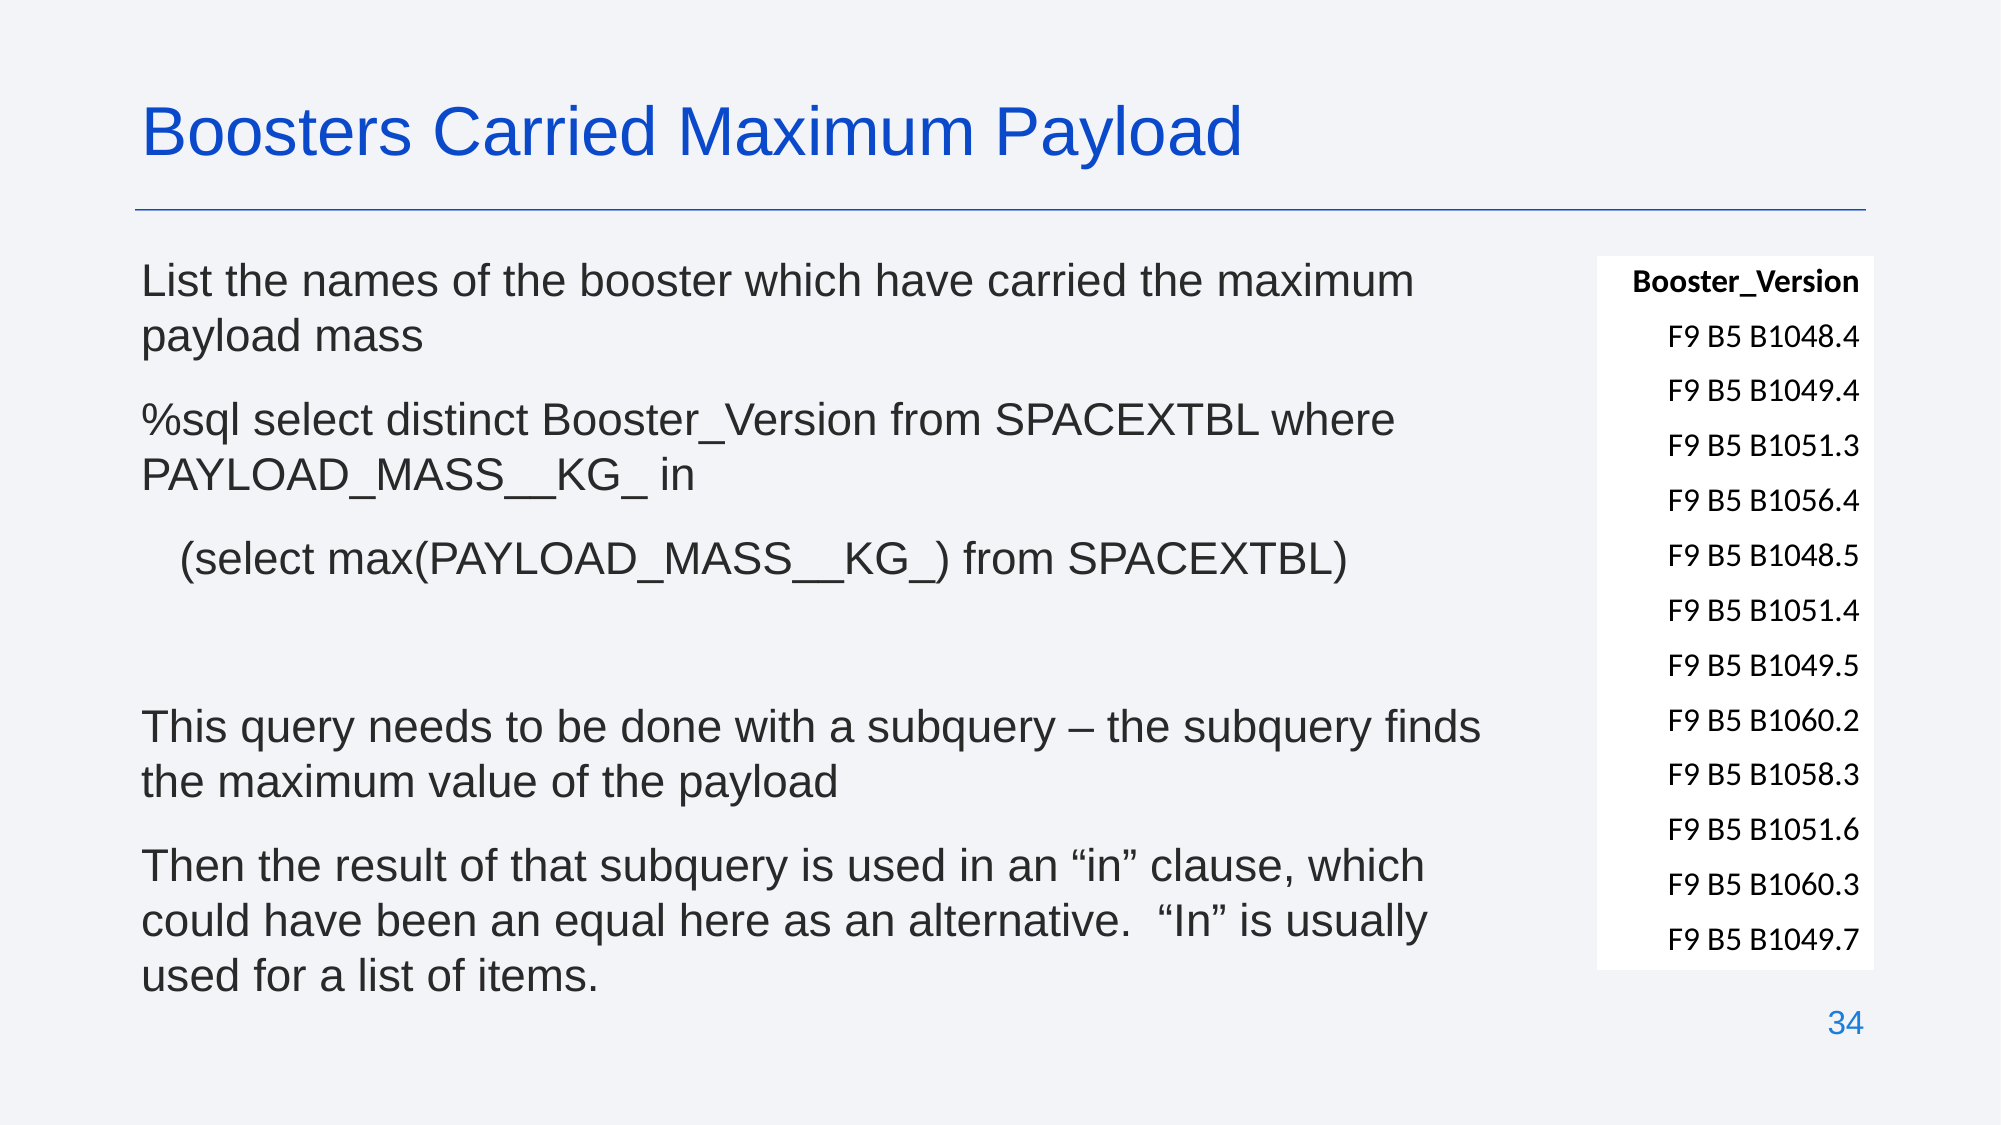

Boosters Carried Maximum Payload
List the names of the booster which have carried the maximum payload mass
%sql select distinct Booster_Version from SPACEXTBL where PAYLOAD_MASS__KG_ in
   (select max(PAYLOAD_MASS__KG_) from SPACEXTBL)

This query needs to be done with a subquery – the subquery finds the maximum value of the payload
Then the result of that subquery is used in an “in” clause, which could have been an equal here as an alternative.  “In” is usually used for a list of items.
| Booster\_Version |
| --- |
| F9 B5 B1048.4 |
| F9 B5 B1049.4 |
| F9 B5 B1051.3 |
| F9 B5 B1056.4 |
| F9 B5 B1048.5 |
| F9 B5 B1051.4 |
| F9 B5 B1049.5 |
| F9 B5 B1060.2 |
| F9 B5 B1058.3 |
| F9 B5 B1051.6 |
| F9 B5 B1060.3 |
| F9 B5 B1049.7 |
34